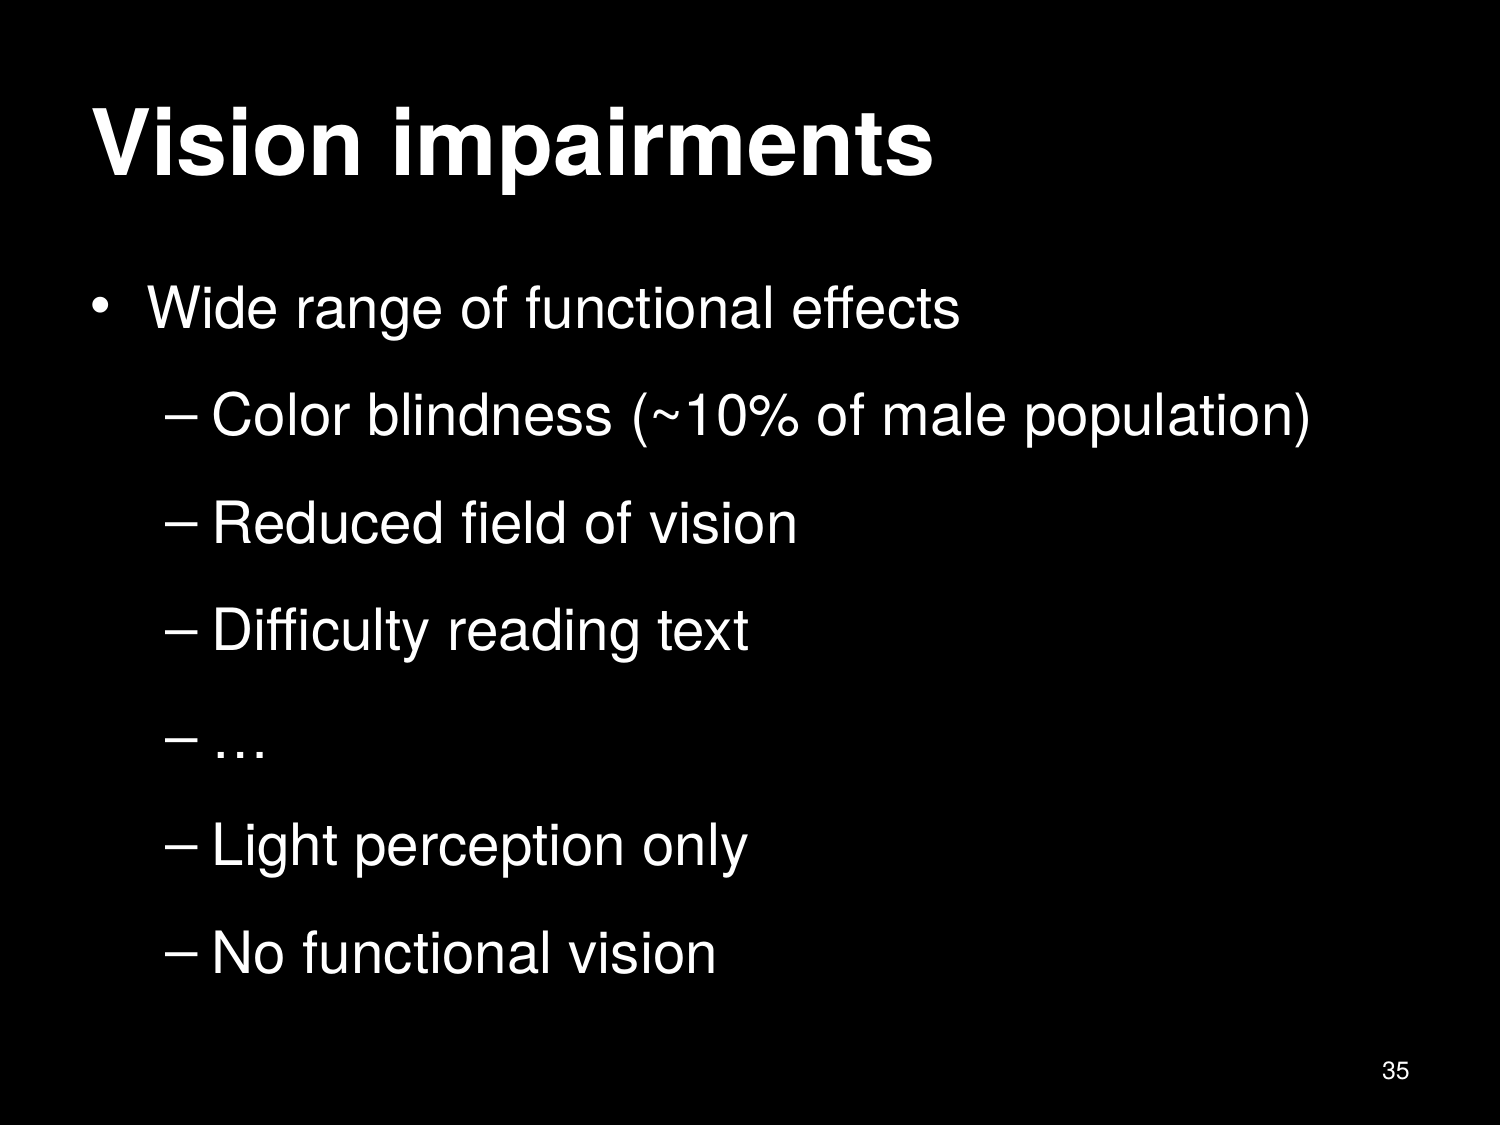

# Vision impairments
Wide range of functional effects
Color blindness (~10% of male population)
Reduced field of vision
Difficulty reading text
…
Light perception only
No functional vision
35